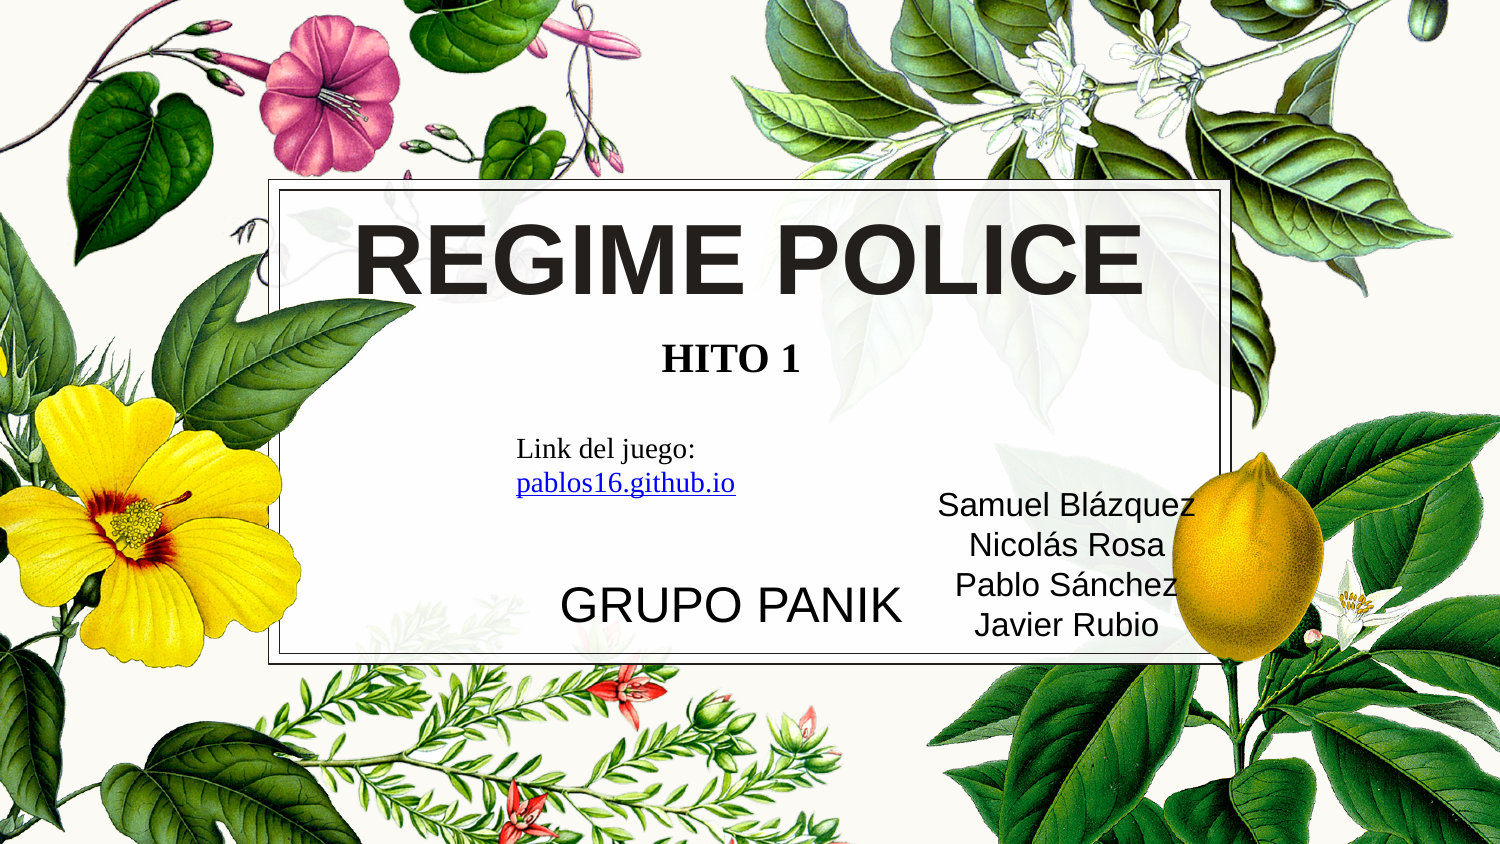

# REGIME POLICE
HITO 1
Link del juego:
pablos16.github.io
Samuel Blázquez
Nicolás Rosa
Pablo Sánchez
Javier Rubio

GRUPO PANIK